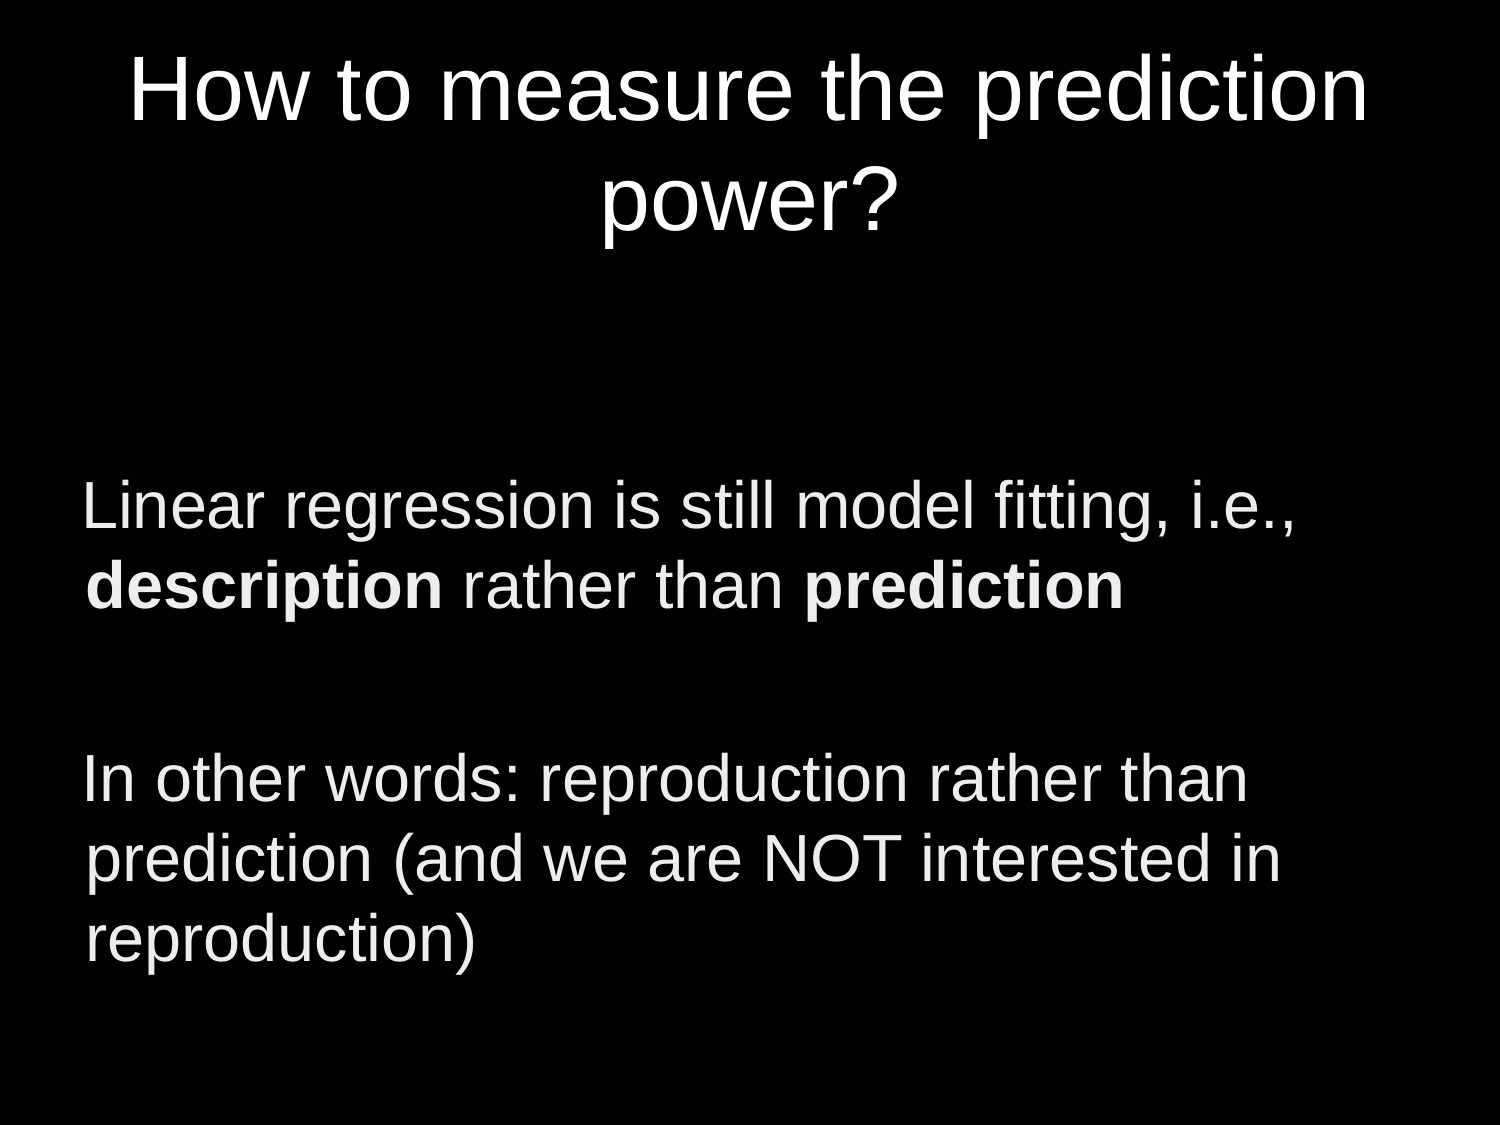

# How to measure the prediction power?

Linear regression is still model fitting, i.e., description rather than prediction

In other words: reproduction rather than prediction (and we are NOT interested in reproduction)
26